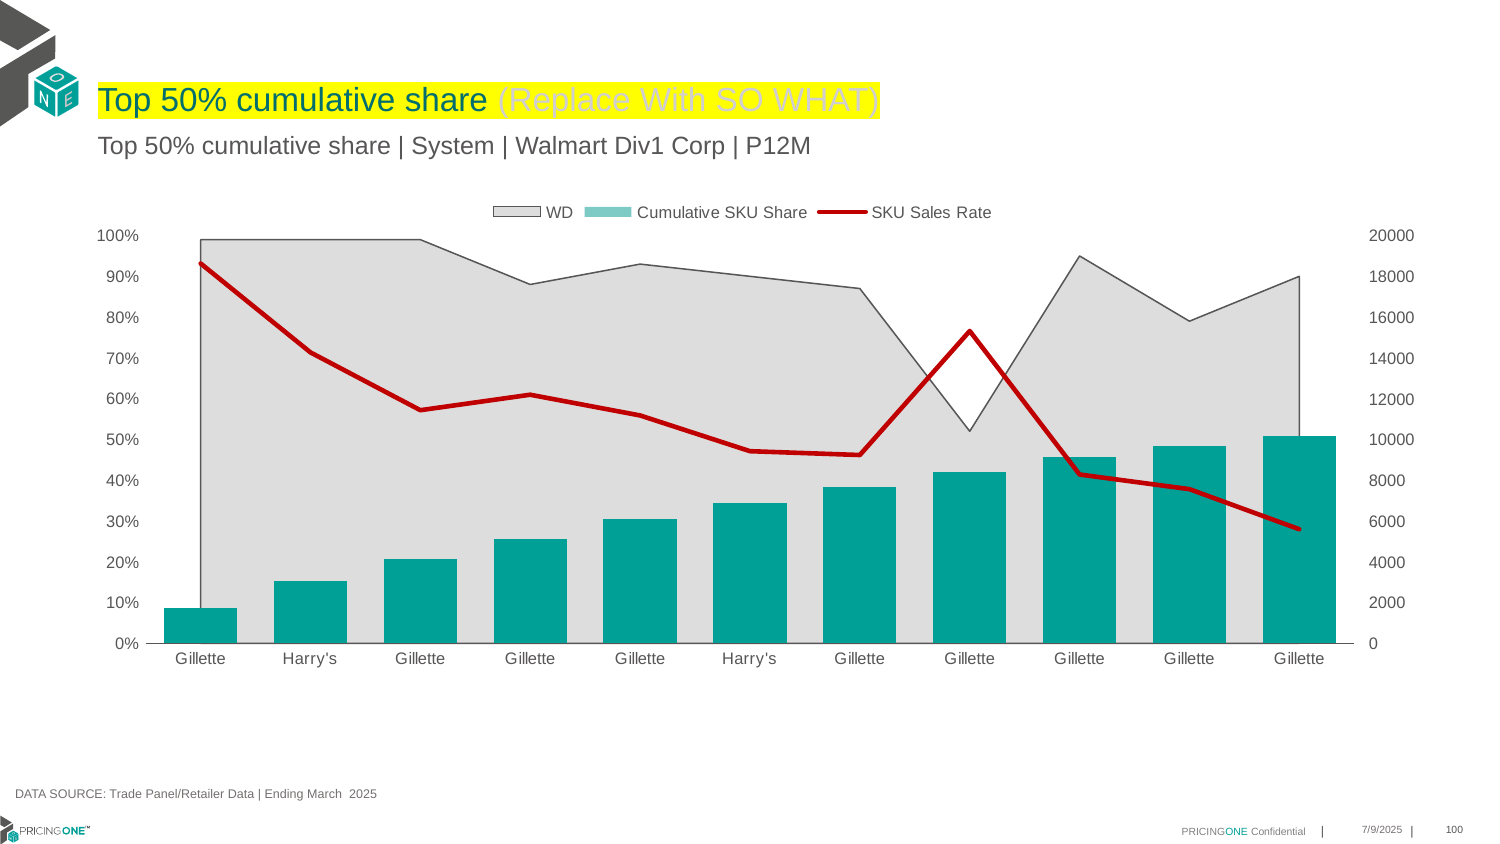

# Top 50% cumulative share (Replace With SO WHAT)
Top 50% cumulative share | System | Walmart Div1 Corp | P12M

### Chart

| Category | WD | Cumulative SKU Share | SKU Sales Rate |
|---|---|---|---|
| Gillette | 0.99 | 0.08646662988475308 | 18627.454545454544 |
| Harry's | 0.99 | 0.1526842021087224 | 14265.212121212122 |
| Gillette | 0.99 | 0.2057540141463296 | 11432.79797979798 |
| Gillette | 0.88 | 0.25606316648951677 | 12192.829545454546 |
| Gillette | 0.93 | 0.30479130921559483 | 11174.731182795698 |
| Harry's | 0.9 | 0.34455844378652534 | 9423.711111111112 |
| Gillette | 0.87 | 0.3822268336891258 | 9234.172413793103 |
| Gillette | 0.52 | 0.41957244799920634 | 15317.096153846154 |
| Gillette | 0.95 | 0.4564487623520626 | 8278.736842105263 |
| Gillette | 0.79 | 0.48444818525706074 | 7558.962025316456 |
| Gillette | 0.9 | 0.5080472353290546 | 5592.322222222222 |
DATA SOURCE: Trade Panel/Retailer Data | Ending March  2025

7/9/2025
100